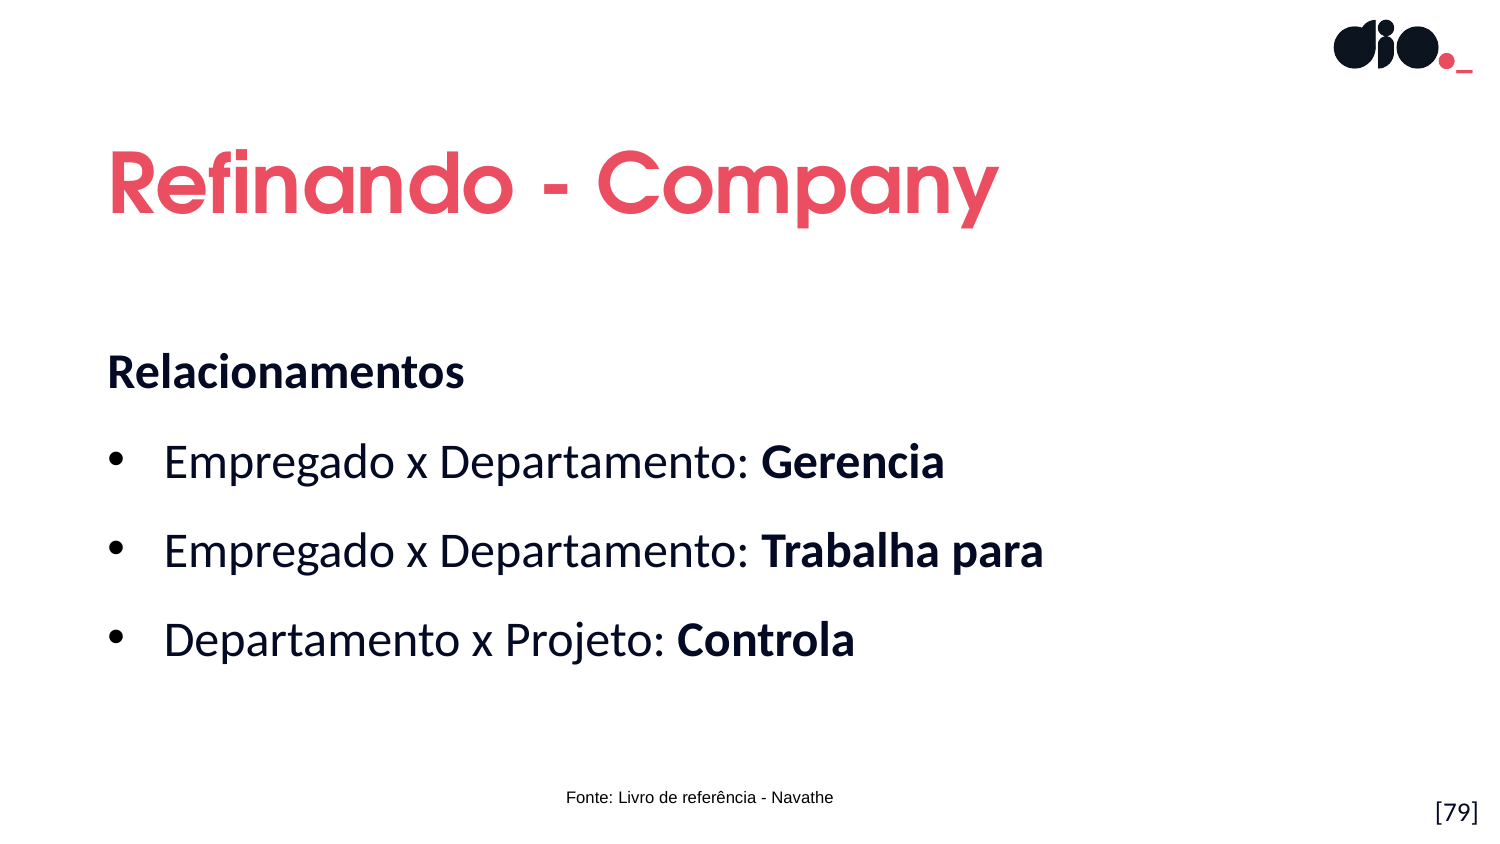

Refinando - Company
Relacionamentos
Empregado x Departamento: Gerencia
Empregado x Departamento: Trabalha para
Departamento x Projeto: Controla
[79]
Fonte: Livro de referência - Navathe